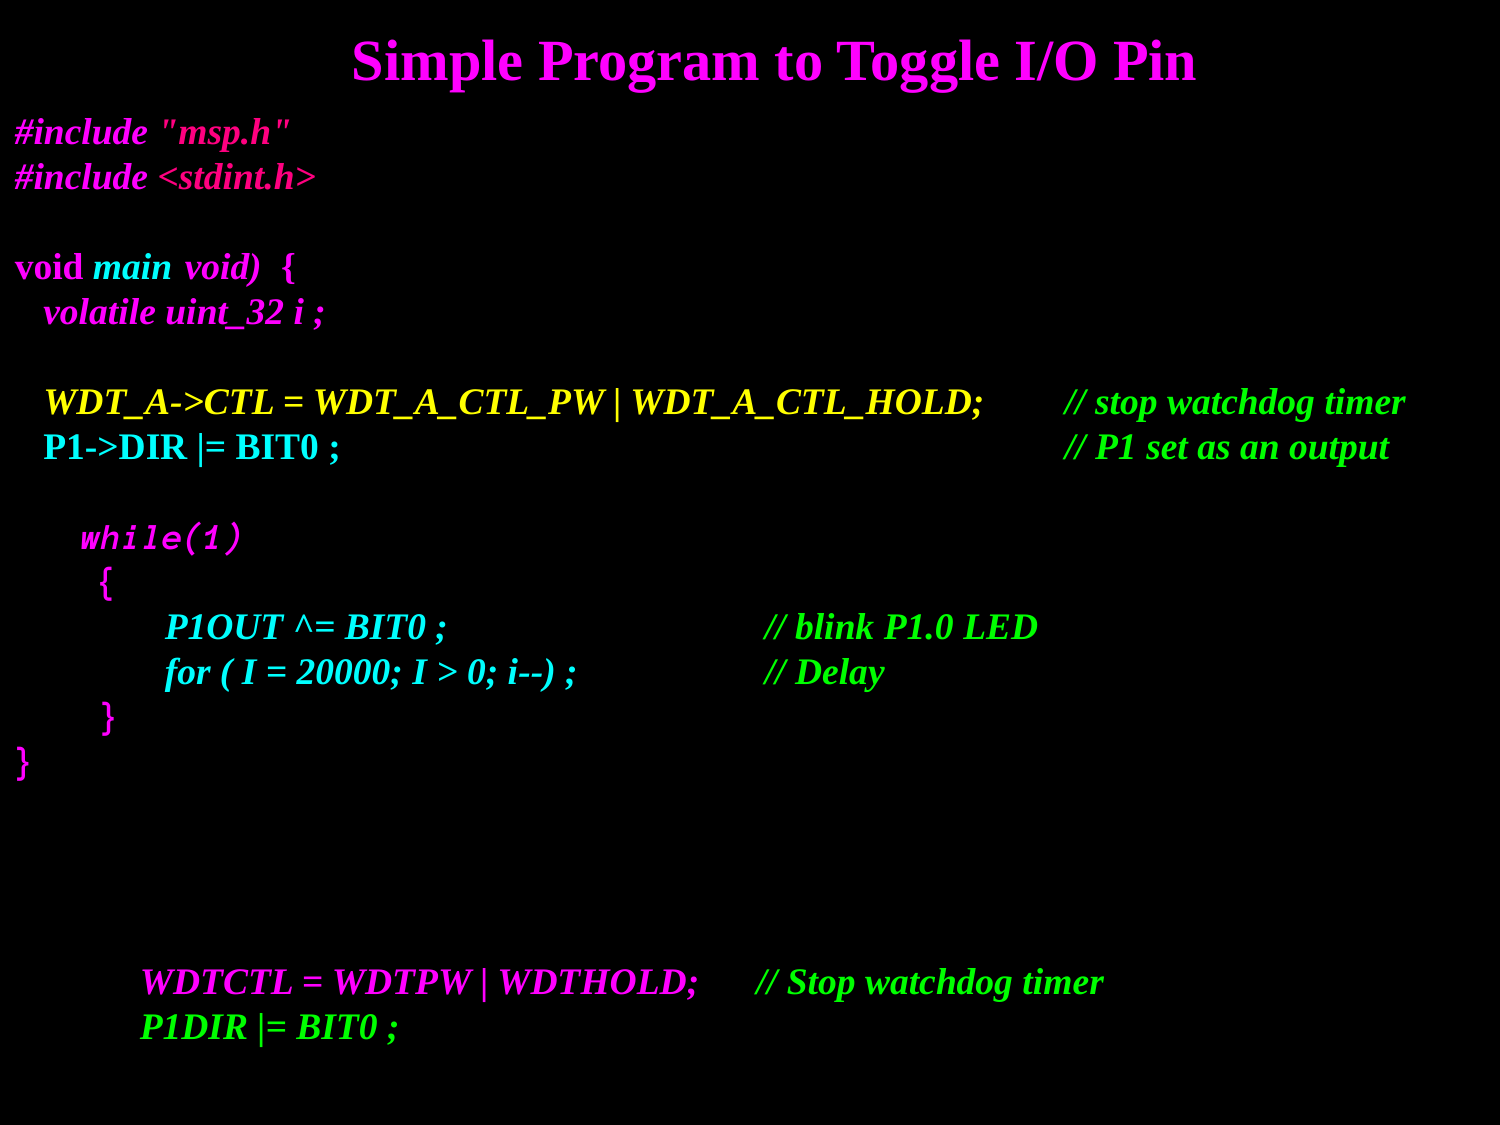

# Simple Program to Toggle I/O Pin

#include "msp.h"
#include <stdint.h>

void main(void)  {
   volatile uint_32 i ;

   WDT_A->CTL = WDT_A_CTL_PW | WDT_A_CTL_HOLD; 	// stop watchdog timer
   P1->DIR |= BIT0 ;					// P1 set as an output

       while(1)
    {
	P1OUT ^= BIT0 ;			// blink P1.0 LED
	for ( I = 20000; I > 0; i--) ;		// Delay
         }
}
WDTCTL = WDTPW | WDTHOLD;      // Stop watchdog timer
P1DIR |= BIT0 ;